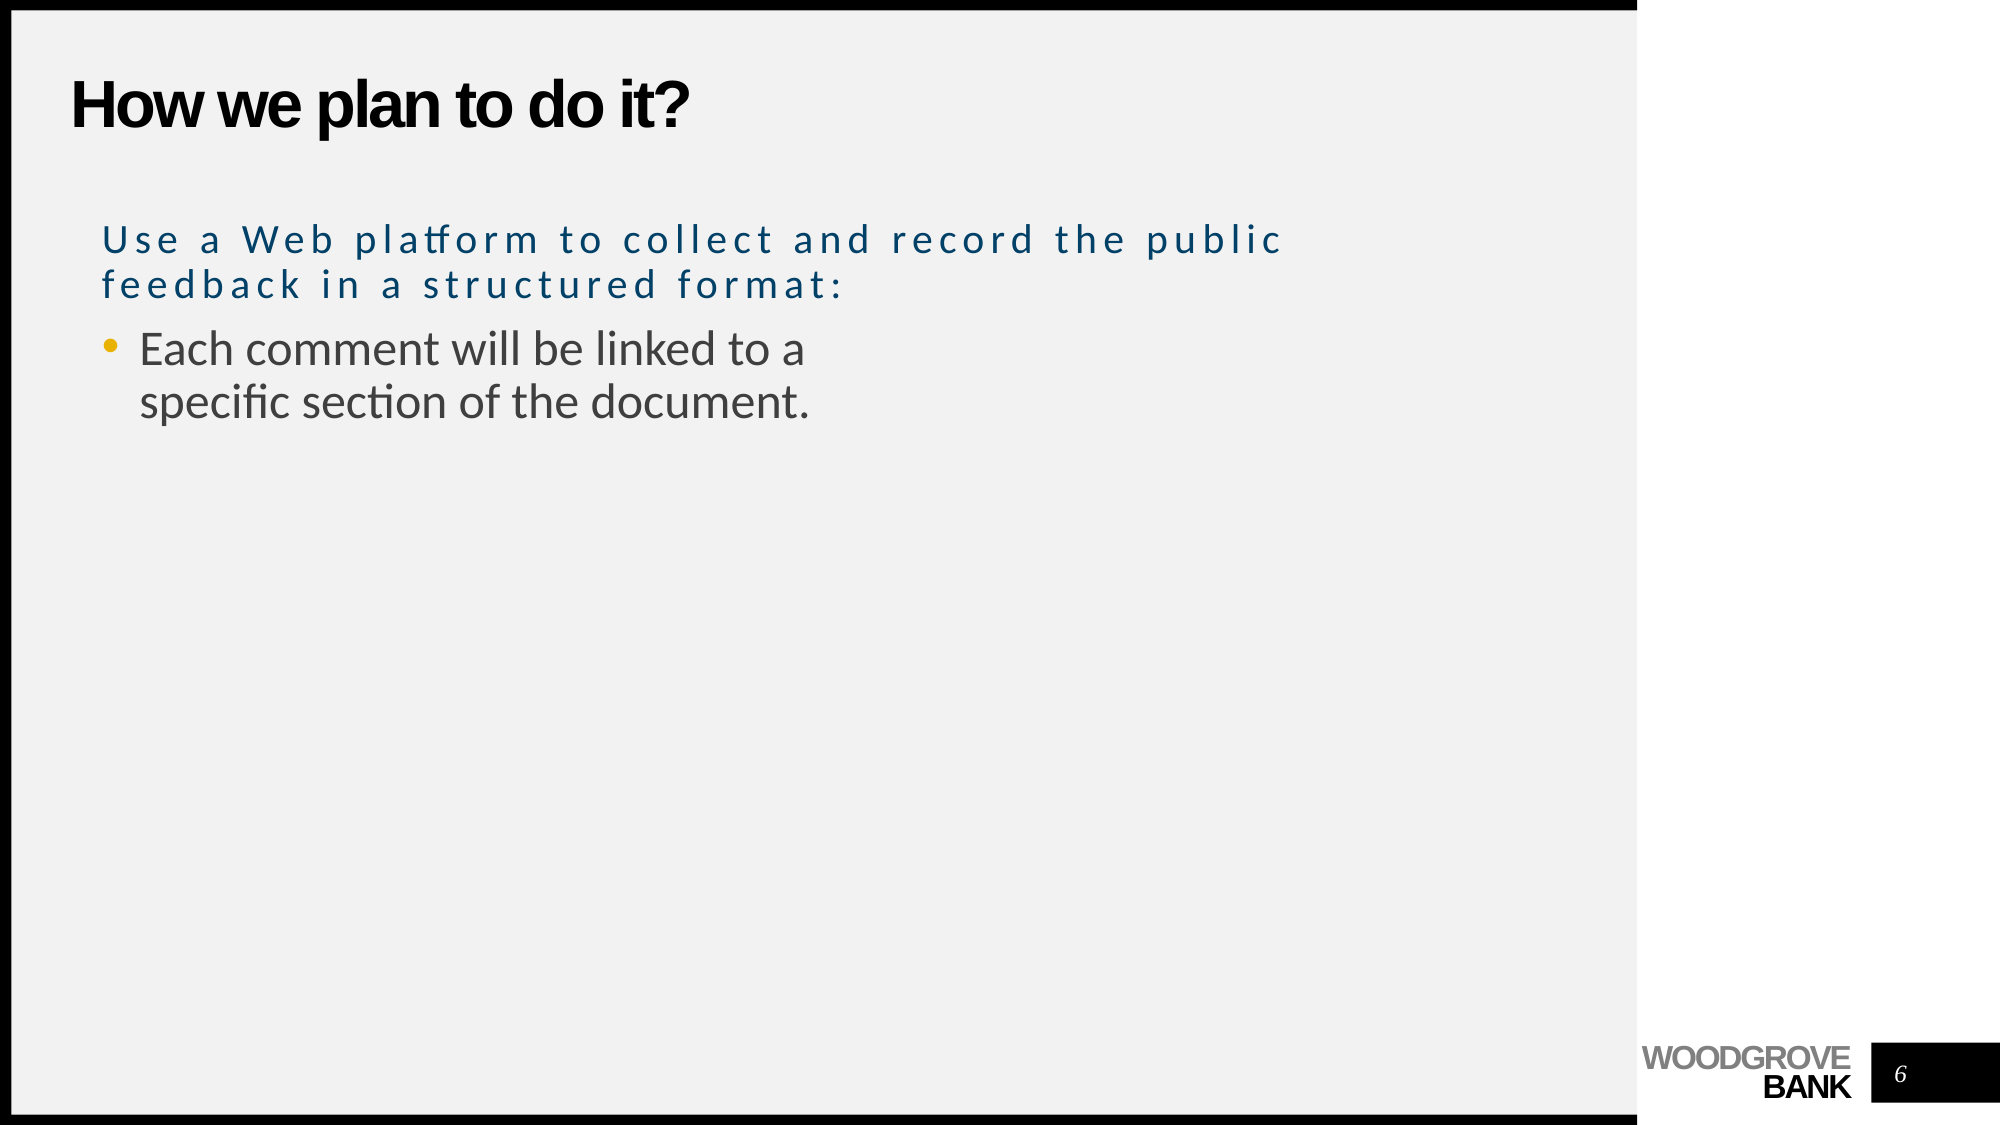

# How we plan to do it?
Use a Web platform to collect and record the public feedback in a structured format:

Each comment will be linked to a specific section of the document.

6